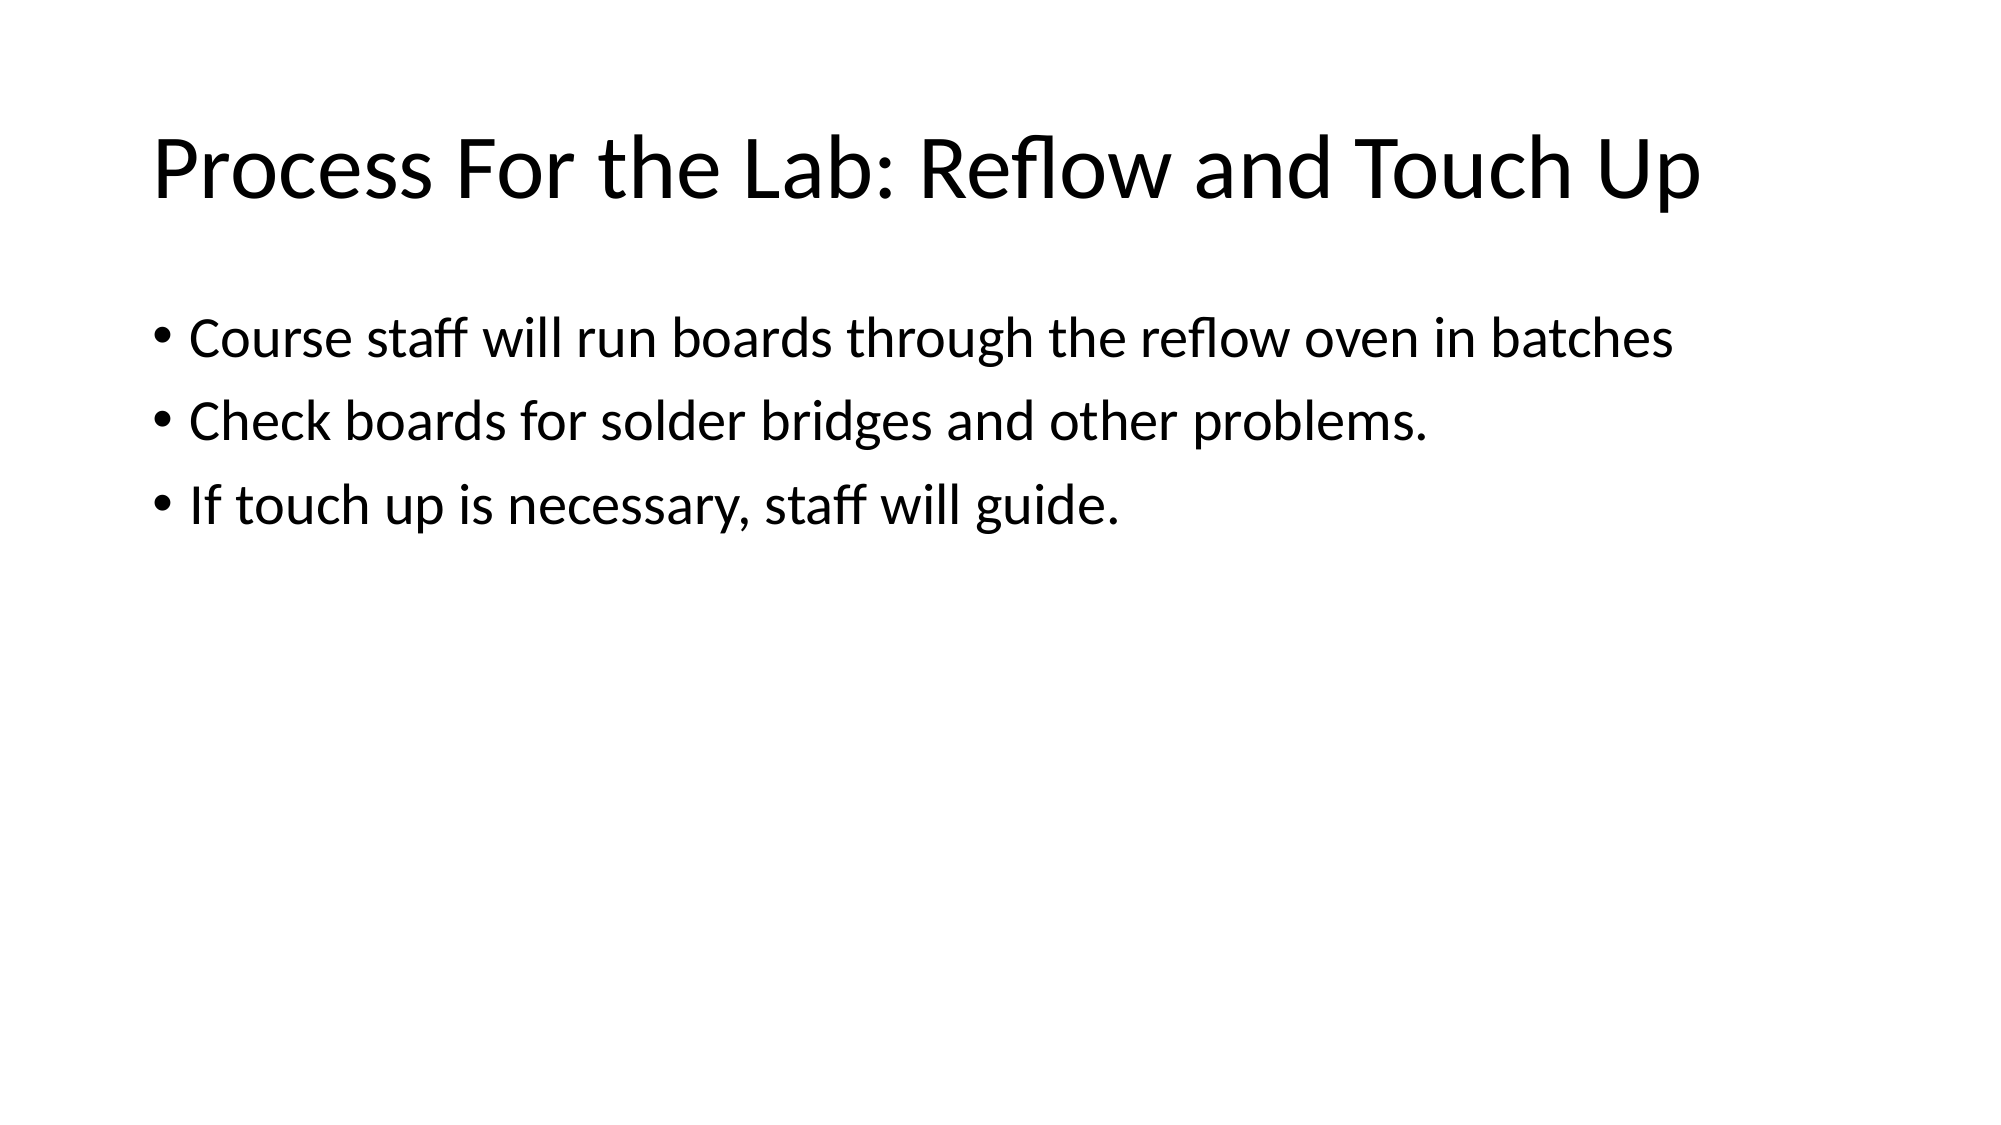

# Process For the Lab: Reflow and Touch Up
Course staff will run boards through the reflow oven in batches
Check boards for solder bridges and other problems.
If touch up is necessary, staff will guide.